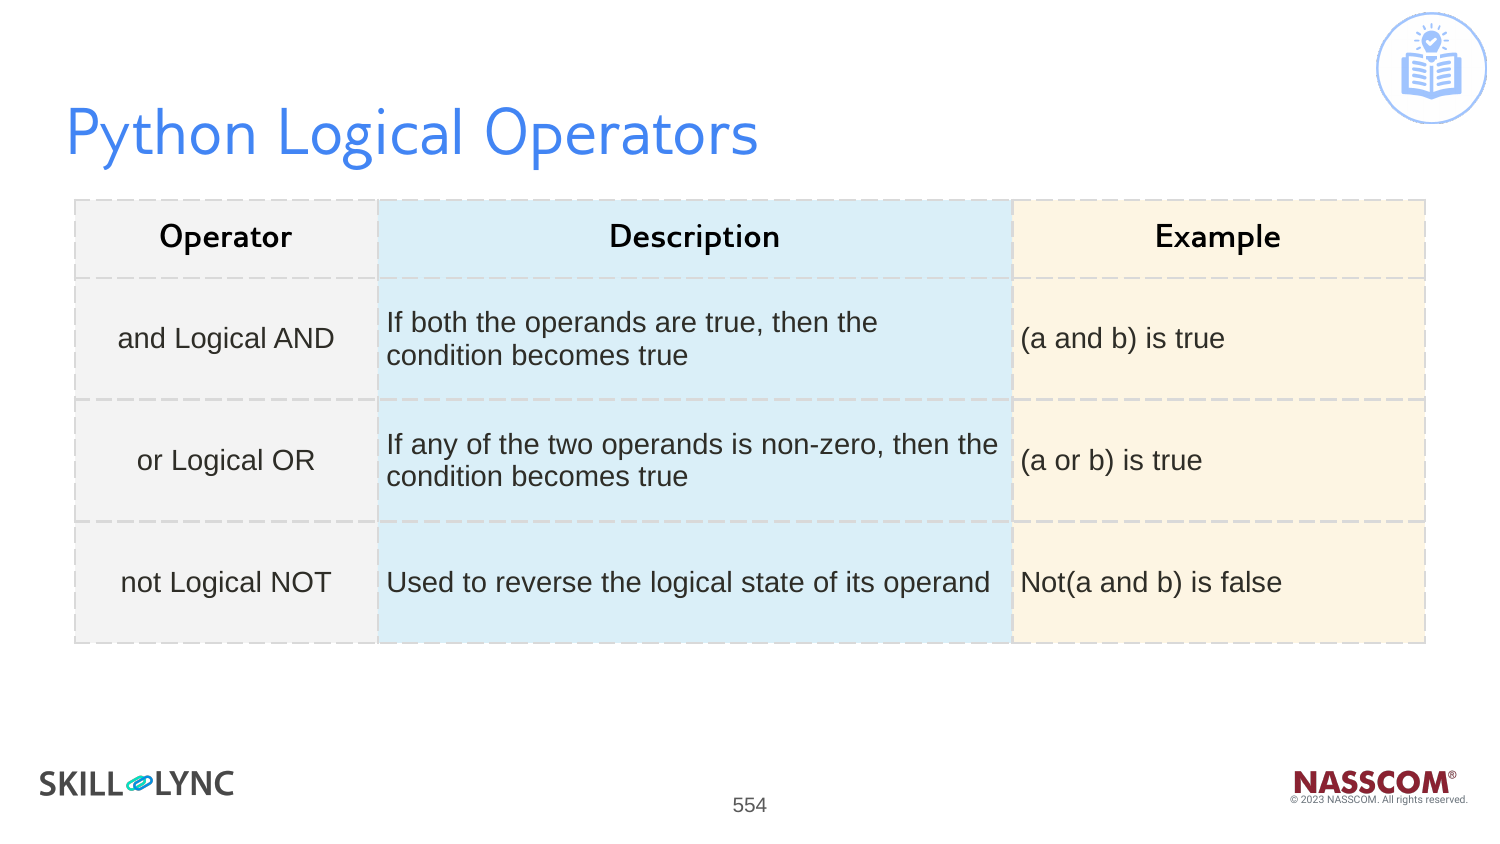

# Python Logical Operators
| Operator | Description | Example |
| --- | --- | --- |
| and Logical AND | If both the operands are true, then the condition becomes true | (a and b) is true |
| or Logical OR | If any of the two operands is non-zero, then the condition becomes true | (a or b) is true |
| not Logical NOT | Used to reverse the logical state of its operand | Not(a and b) is false |
554